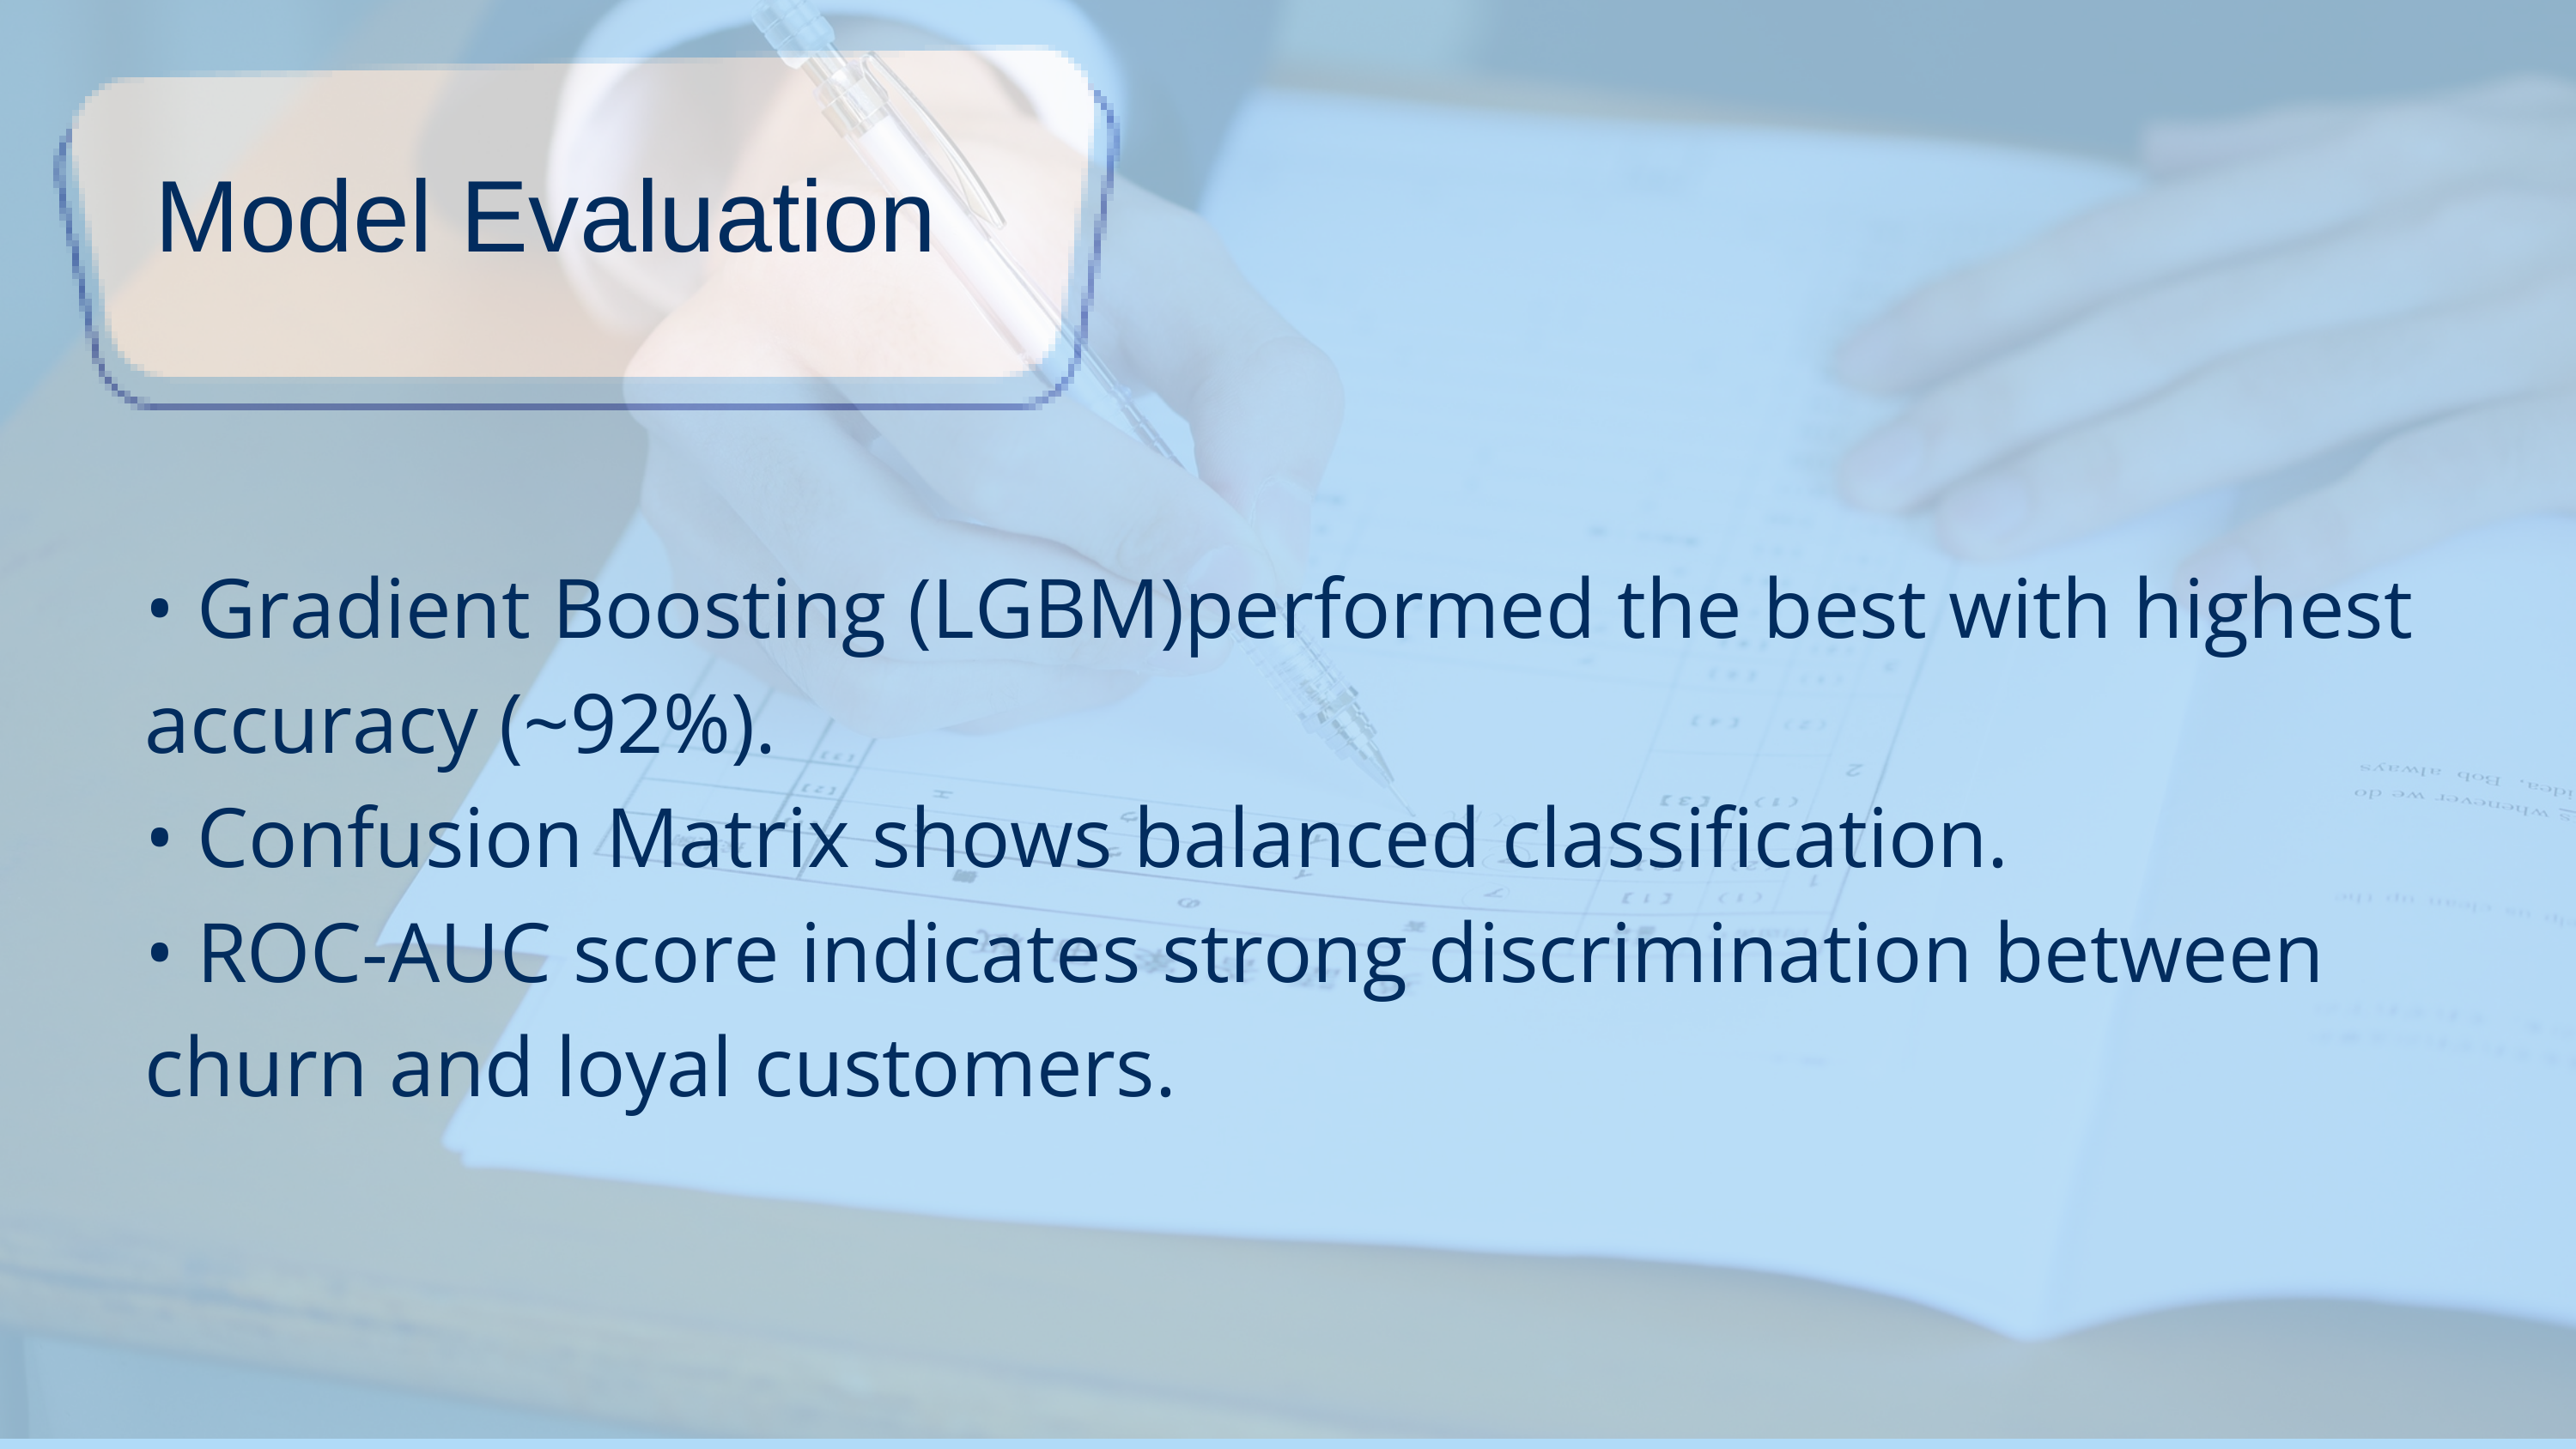

Model Evaluation

• Gradient Boosting (LGBM)performed the best with highest accuracy (~92%).
• Confusion Matrix shows balanced classification.
• ROC-AUC score indicates strong discrimination between churn and loyal customers.